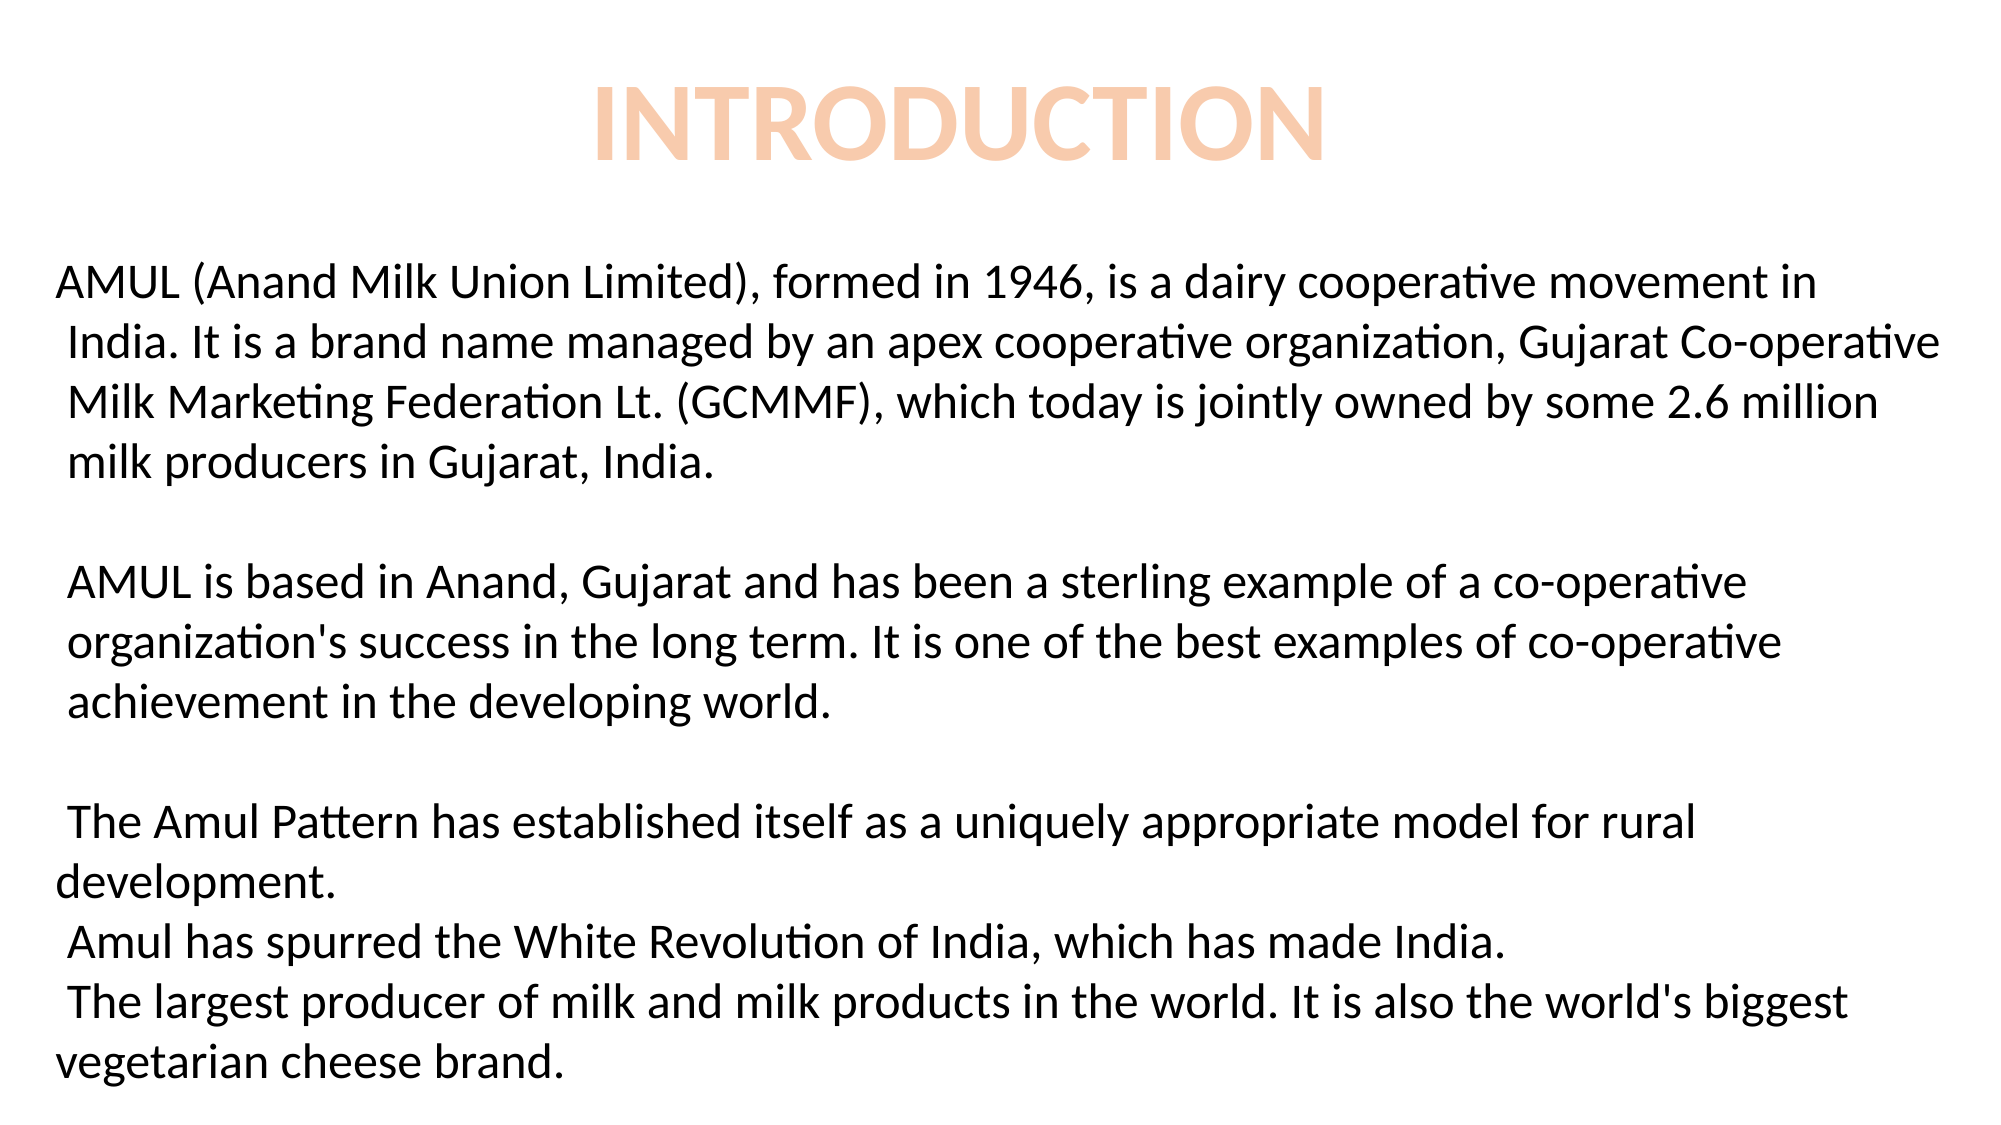

INTRODUCTION

AMUL (Anand Milk Union Limited), formed in 1946, is a dairy cooperative movement in
 India. It is a brand name managed by an apex cooperative organization, Gujarat Co-operative
 Milk Marketing Federation Lt. (GCMMF), which today is jointly owned by some 2.6 million
 milk producers in Gujarat, India.

 AMUL is based in Anand, Gujarat and has been a sterling example of a co-operative
 organization's success in the long term. It is one of the best examples of co-operative
 achievement in the developing world.

 The Amul Pattern has established itself as a uniquely appropriate model for rural development.
 Amul has spurred the White Revolution of India, which has made India.
 The largest producer of milk and milk products in the world. It is also the world's biggest vegetarian cheese brand.